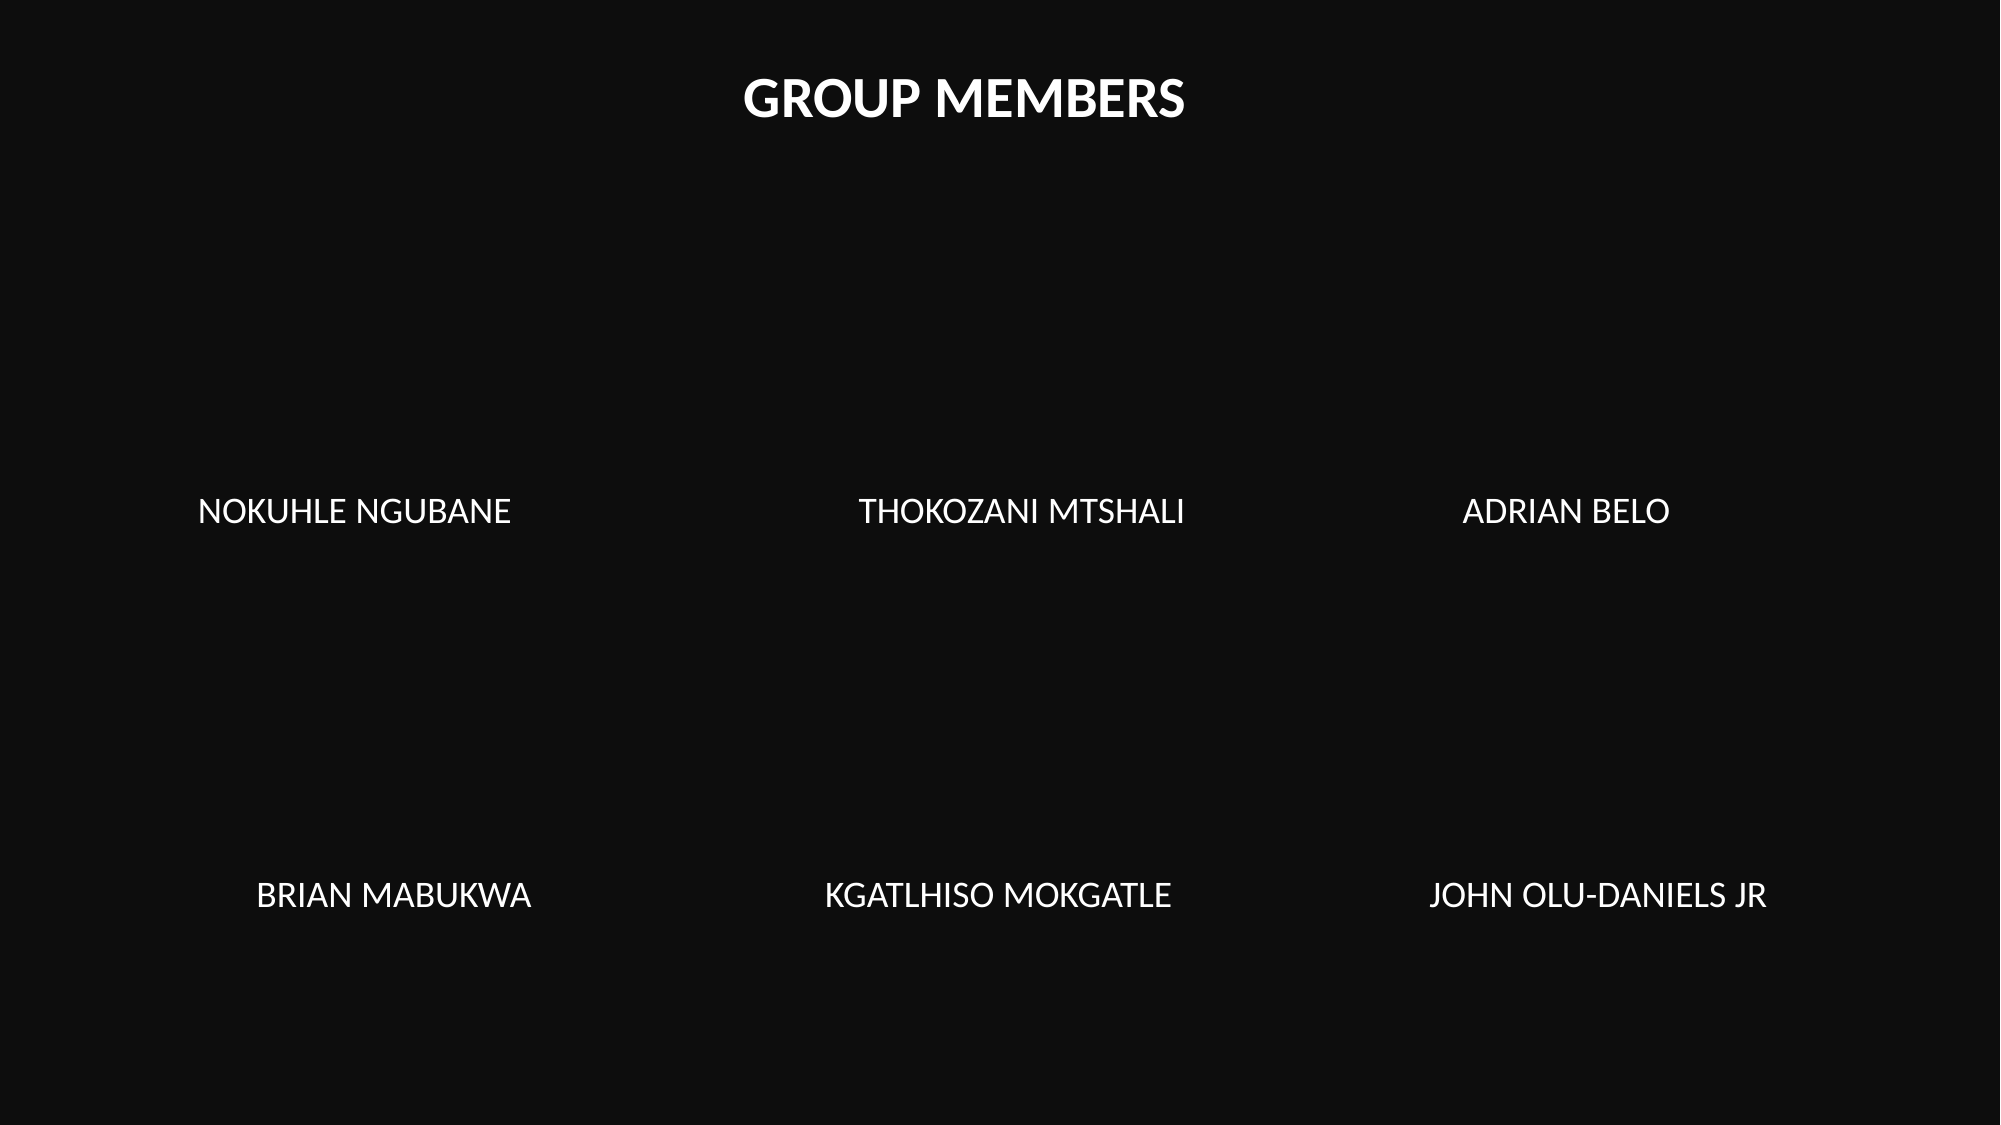

GROUP MEMBERS
NOKUHLE NGUBANE
THOKOZANI MTSHALI
ADRIAN BELO
BRIAN MABUKWA

KGATLHISO MOKGATLE
JOHN OLU-DANIELS JR